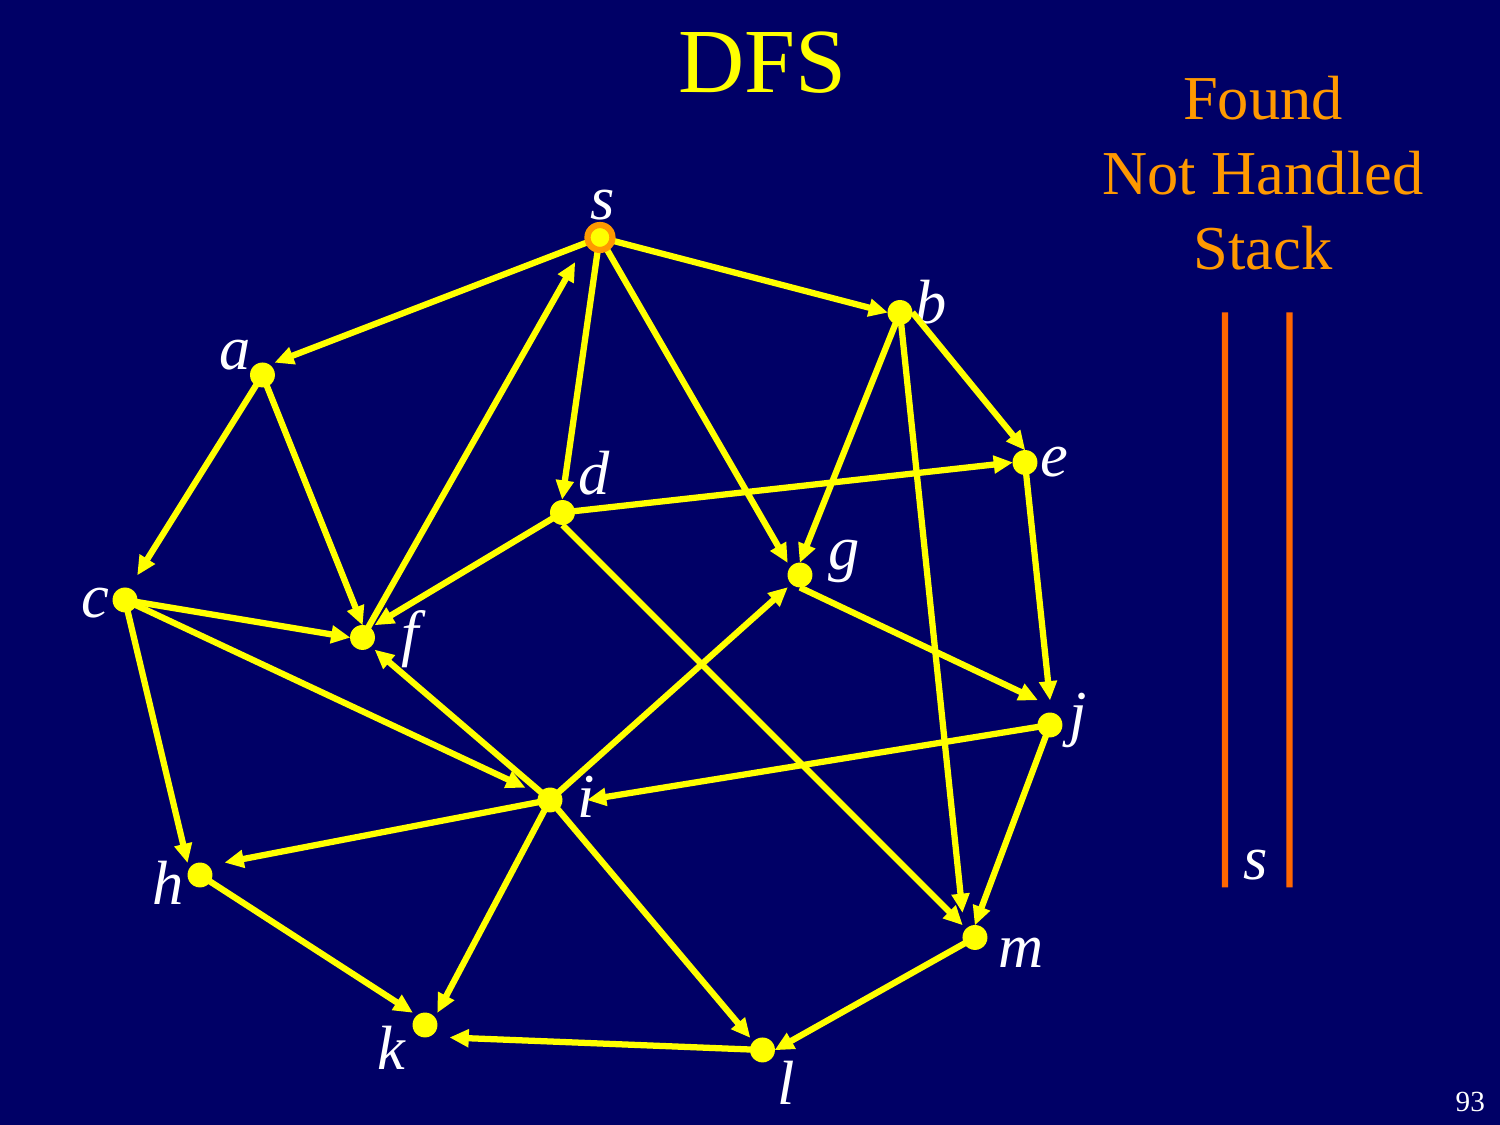

# DFS
Found
Not Handled
Stack
s

b

a

e
d

g

c

f

j

i

s
h

m

k

l